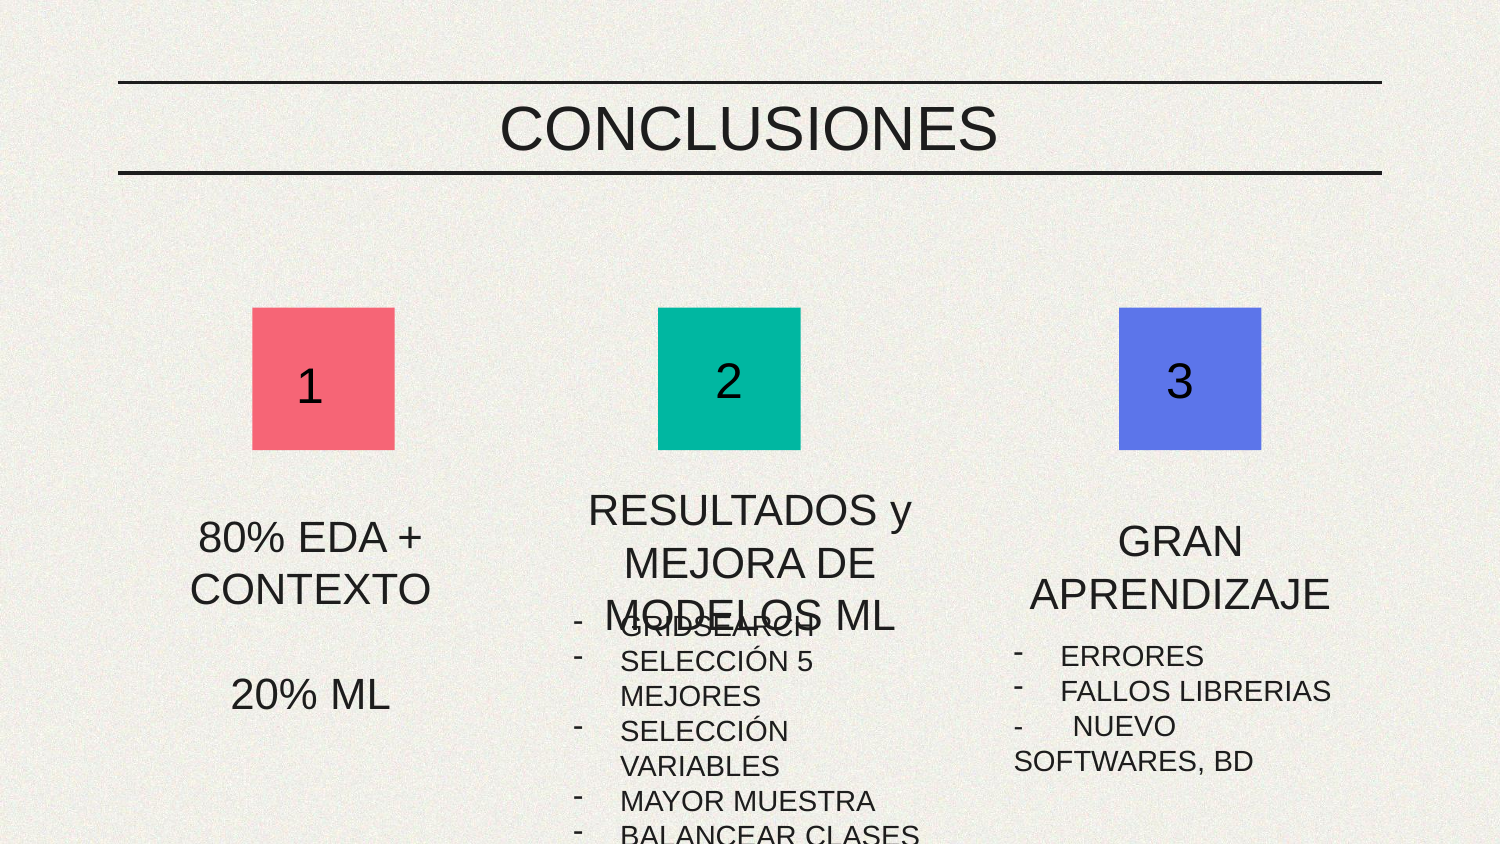

# CONCLUSIONES

3
2
1
RESULTADOS y MEJORA DE MODELOS ML
GRAN APRENDIZAJE
80% EDA + CONTEXTO
20% ML
ERRORES
FALLOS LIBRERIAS
-      NUEVO SOFTWARES, BD
GRIDSEARCH
SELECCIÓN 5 MEJORES
SELECCIÓN VARIABLES
MAYOR MUESTRA
BALANCEAR CLASES